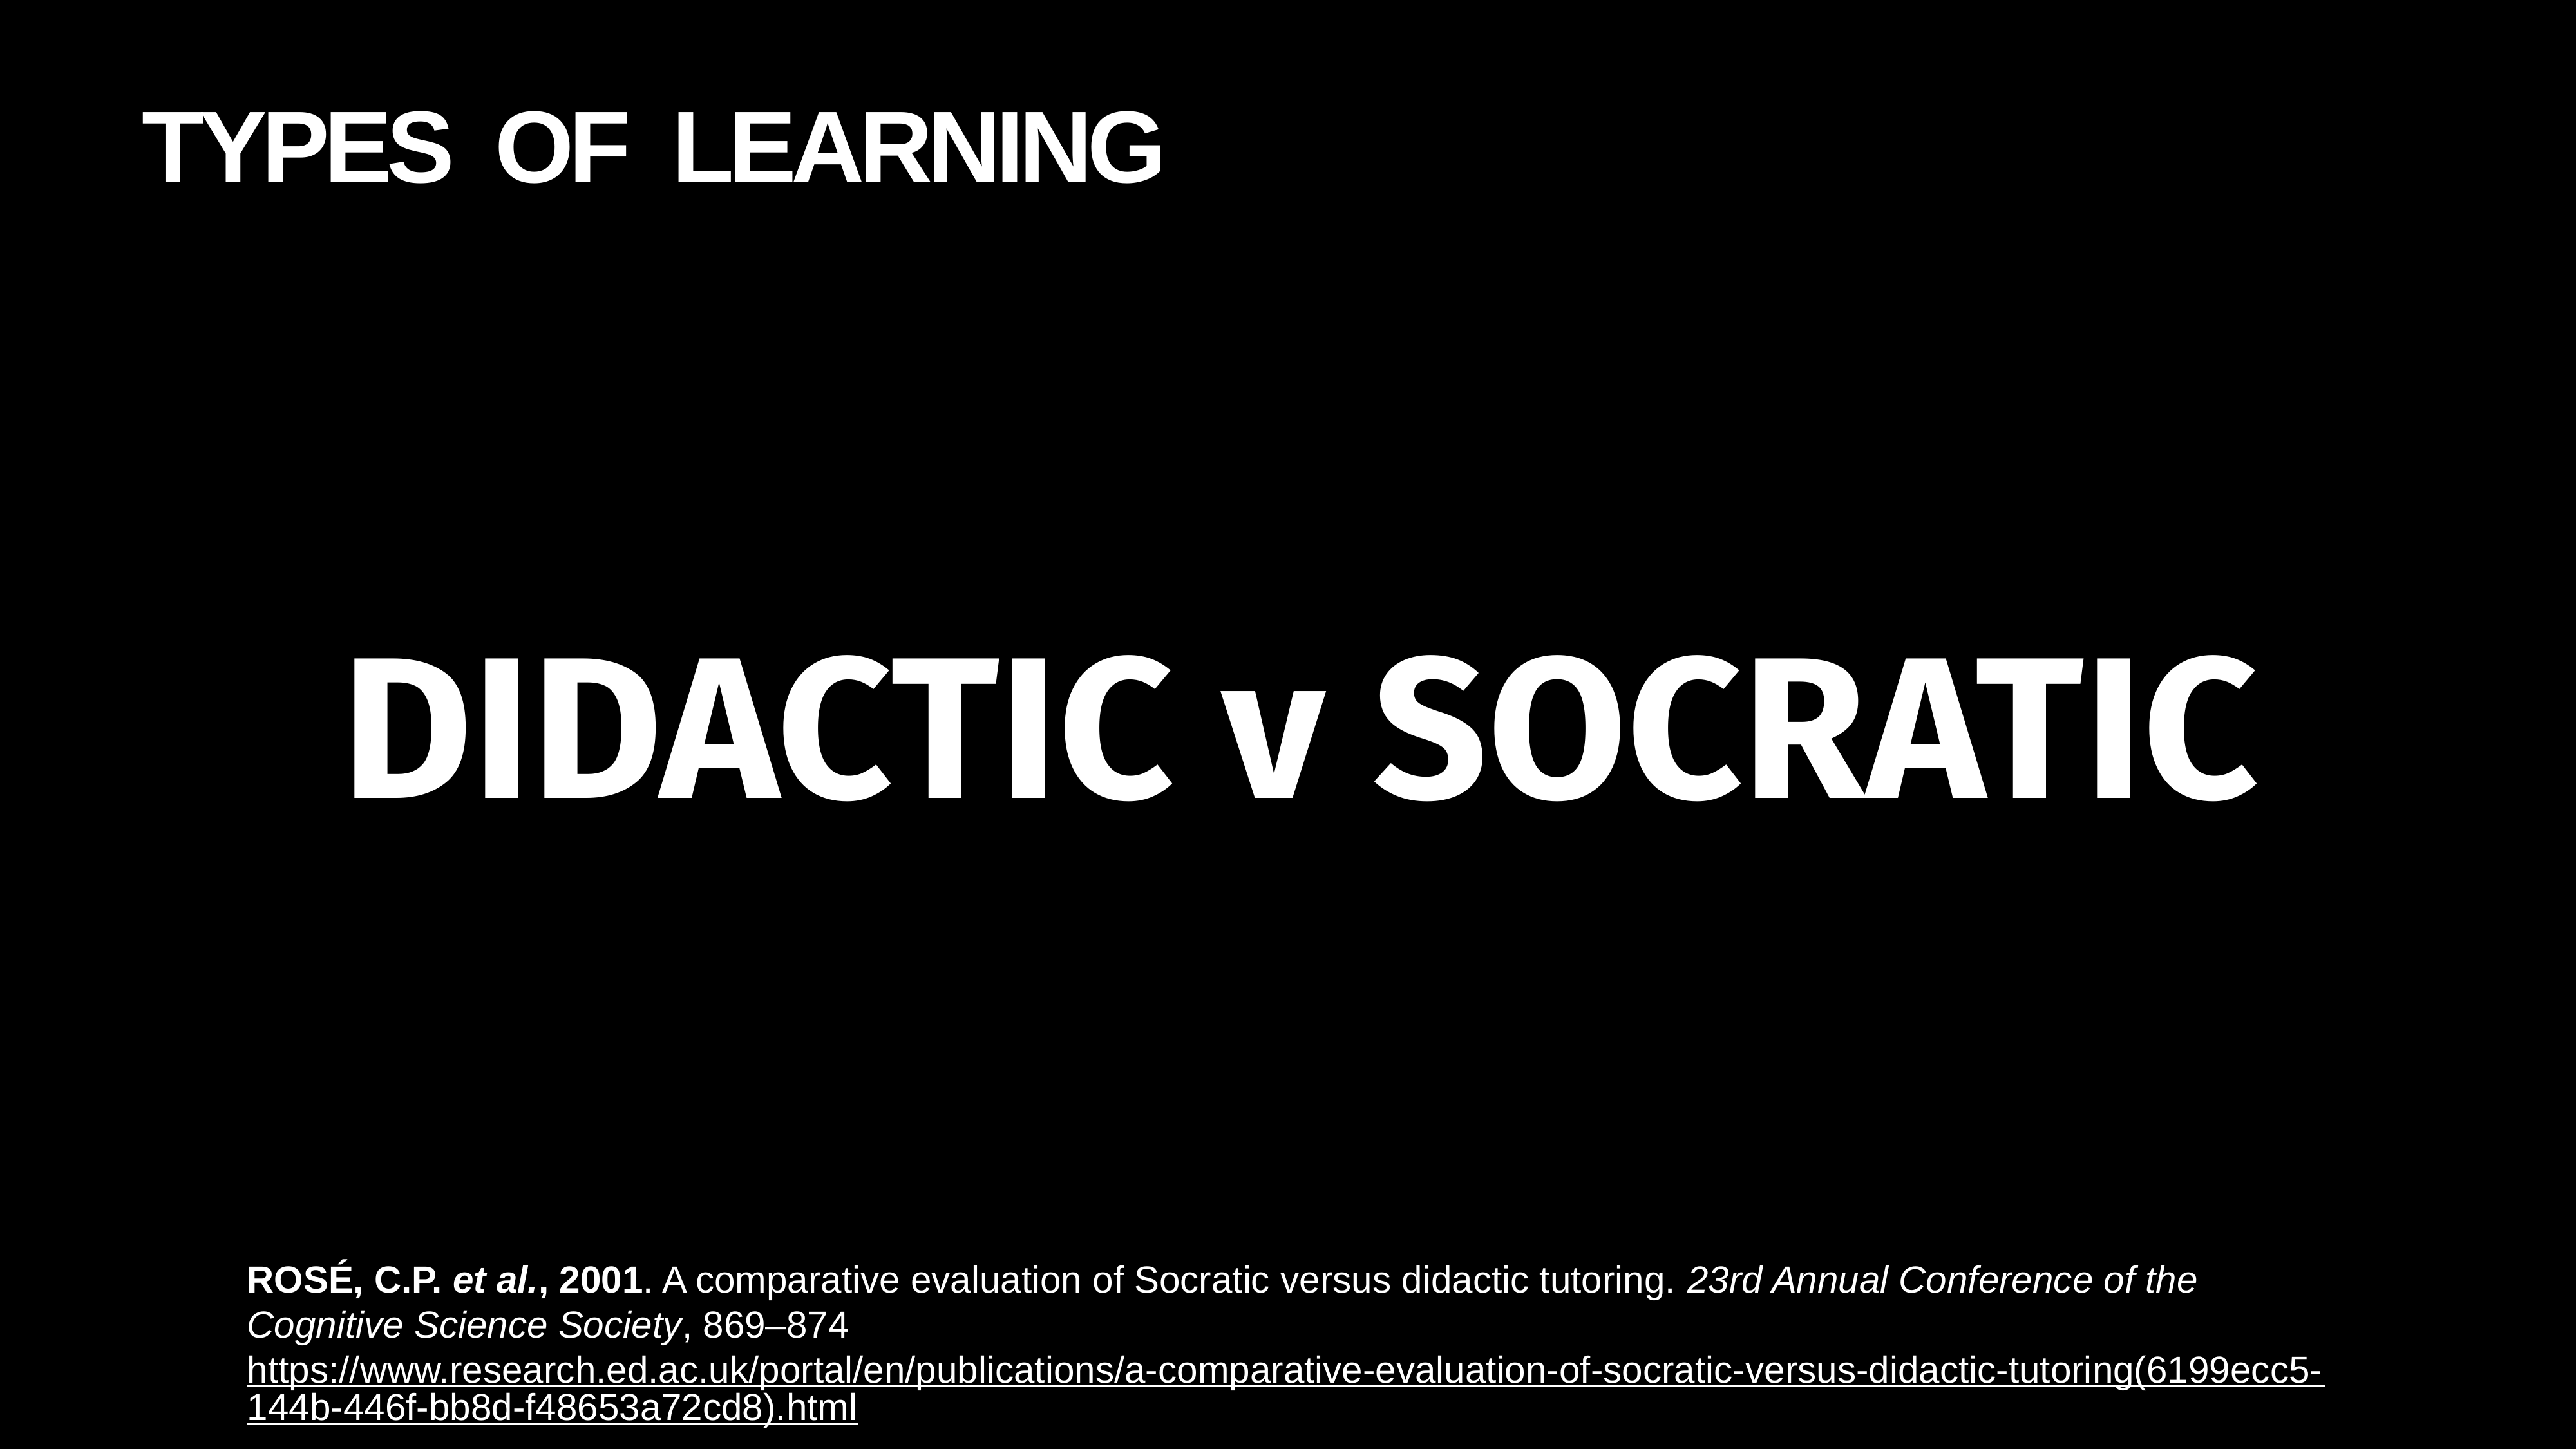

# Types  of  LEARNING
DIDACTIC v SOCRATIC
ROSÉ, C.P. et al., 2001. A comparative evaluation of Socratic versus didactic tutoring. 23rd Annual Conference of the Cognitive Science Society, 869–874 https://www.research.ed.ac.uk/portal/en/publications/a-comparative-evaluation-of-socratic-versus-didactic-tutoring(6199ecc5-144b-446f-bb8d-f48653a72cd8).html